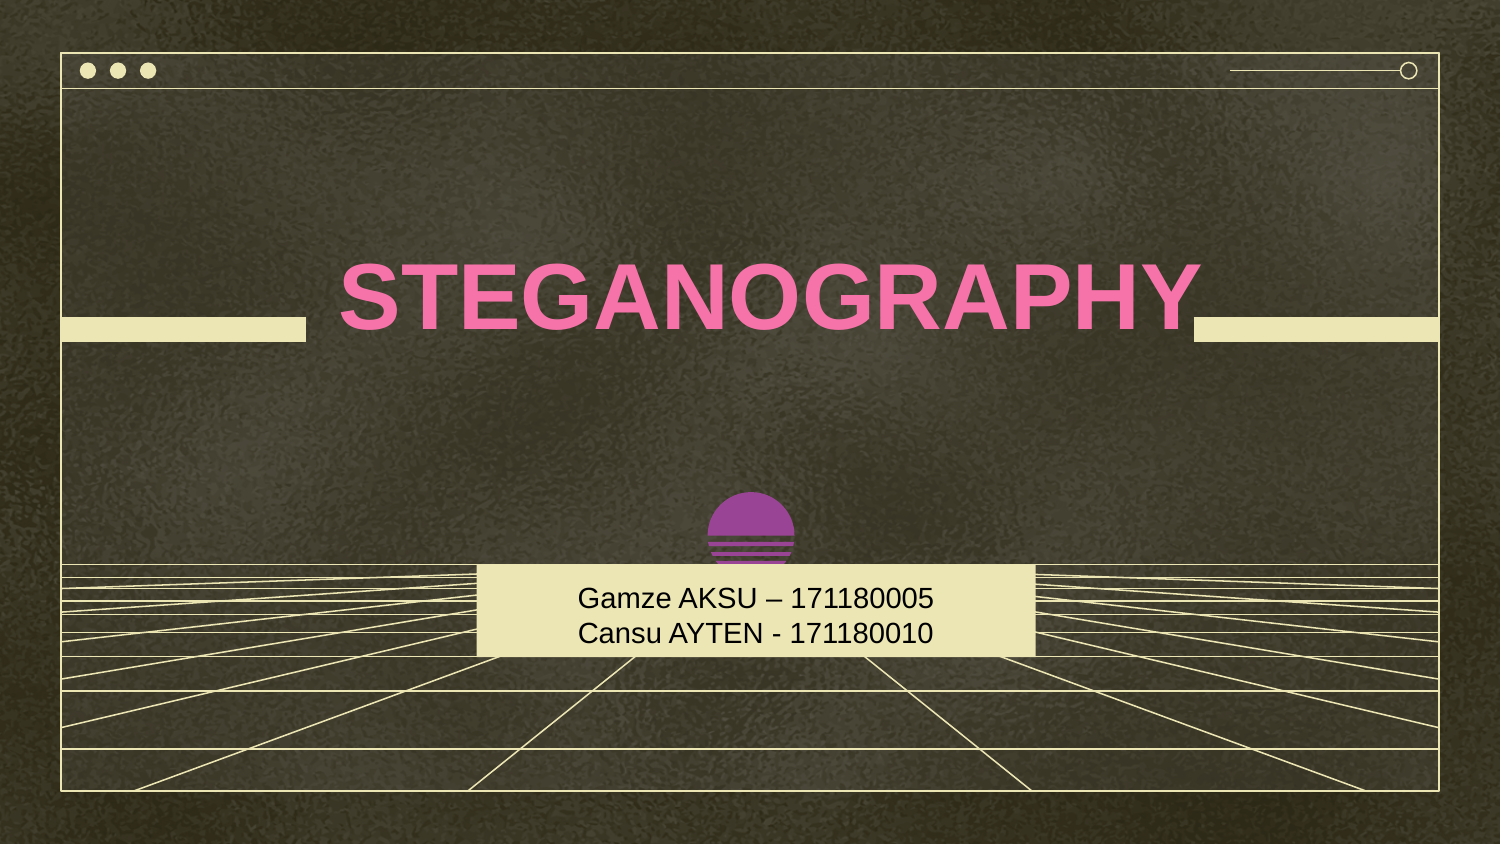

# STEGANOGRAPHY
Gamze AKSU – 171180005
Cansu AYTEN - 171180010